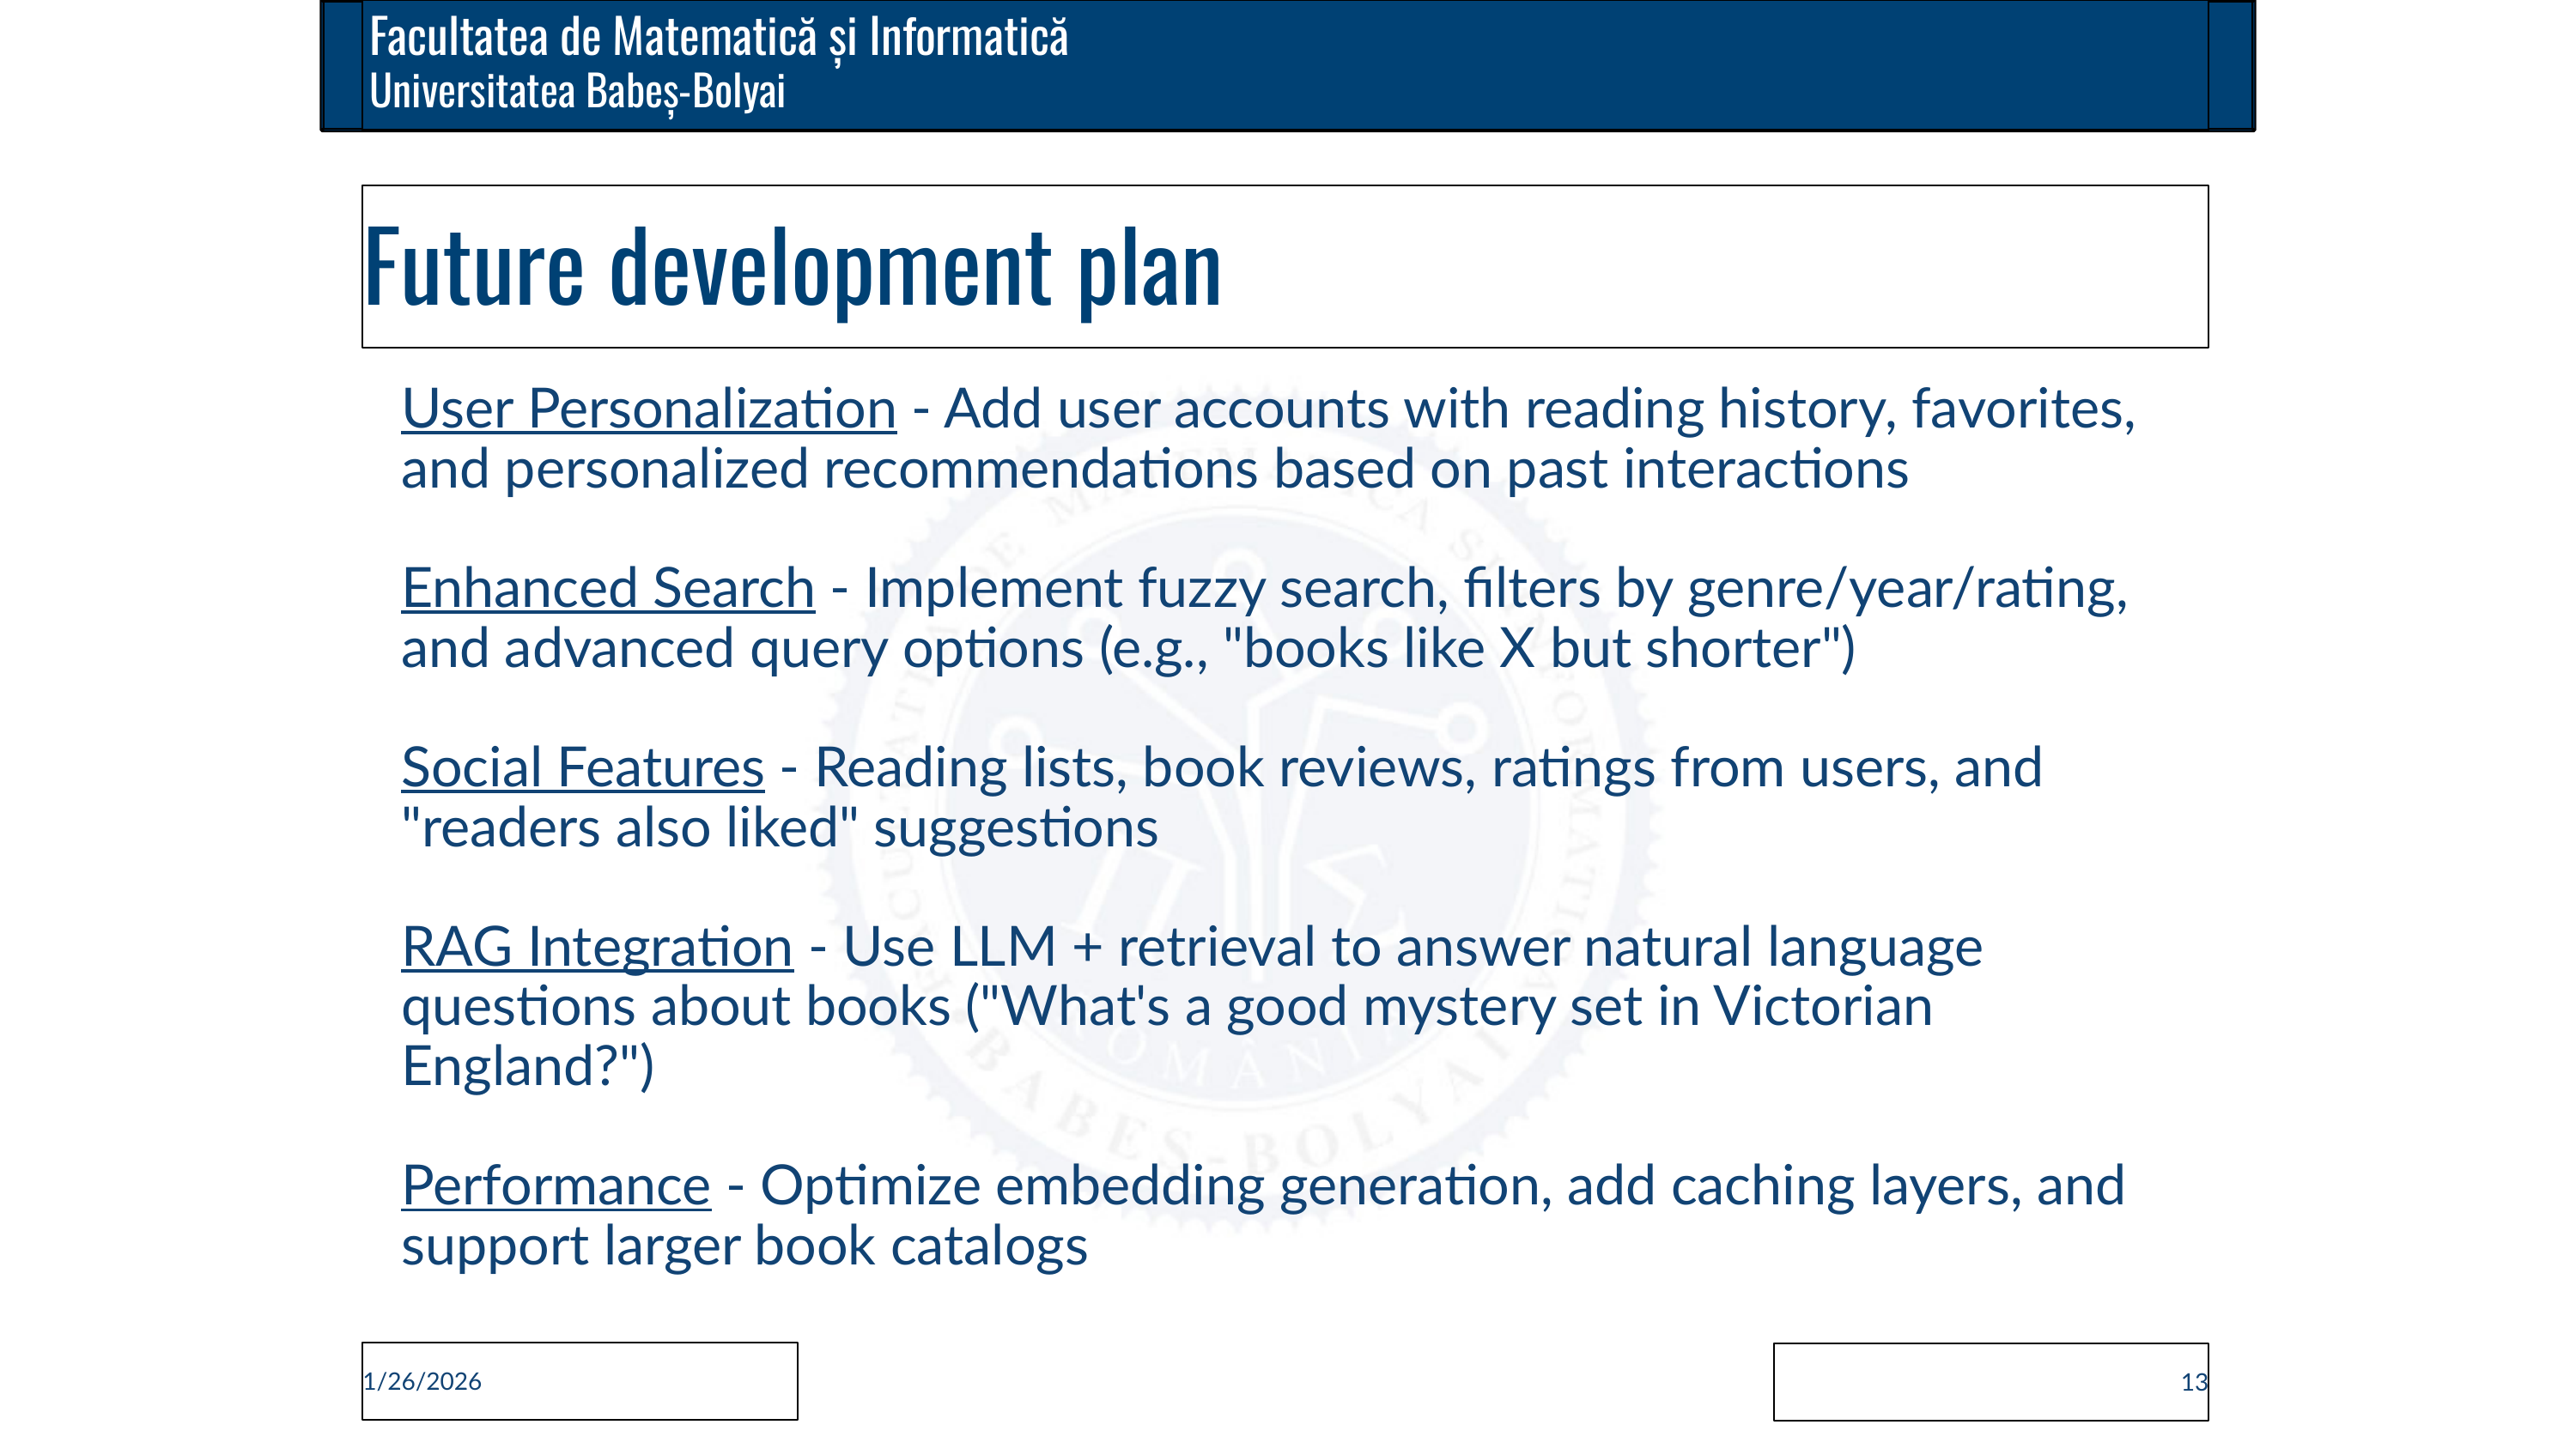

Facultatea de Matematică și Informatică
Universitatea Babeș-Bolyai

Future development plan
User Personalization - Add user accounts with reading history, favorites, and personalized recommendations based on past interactions

Enhanced Search - Implement fuzzy search, filters by genre/year/rating, and advanced query options (e.g., "books like X but shorter")

Social Features - Reading lists, book reviews, ratings from users, and "readers also liked" suggestions

RAG Integration - Use LLM + retrieval to answer natural language questions about books ("What's a good mystery set in Victorian England?")

Performance - Optimize embedding generation, add caching layers, and support larger book catalogs

1/26/2026

13